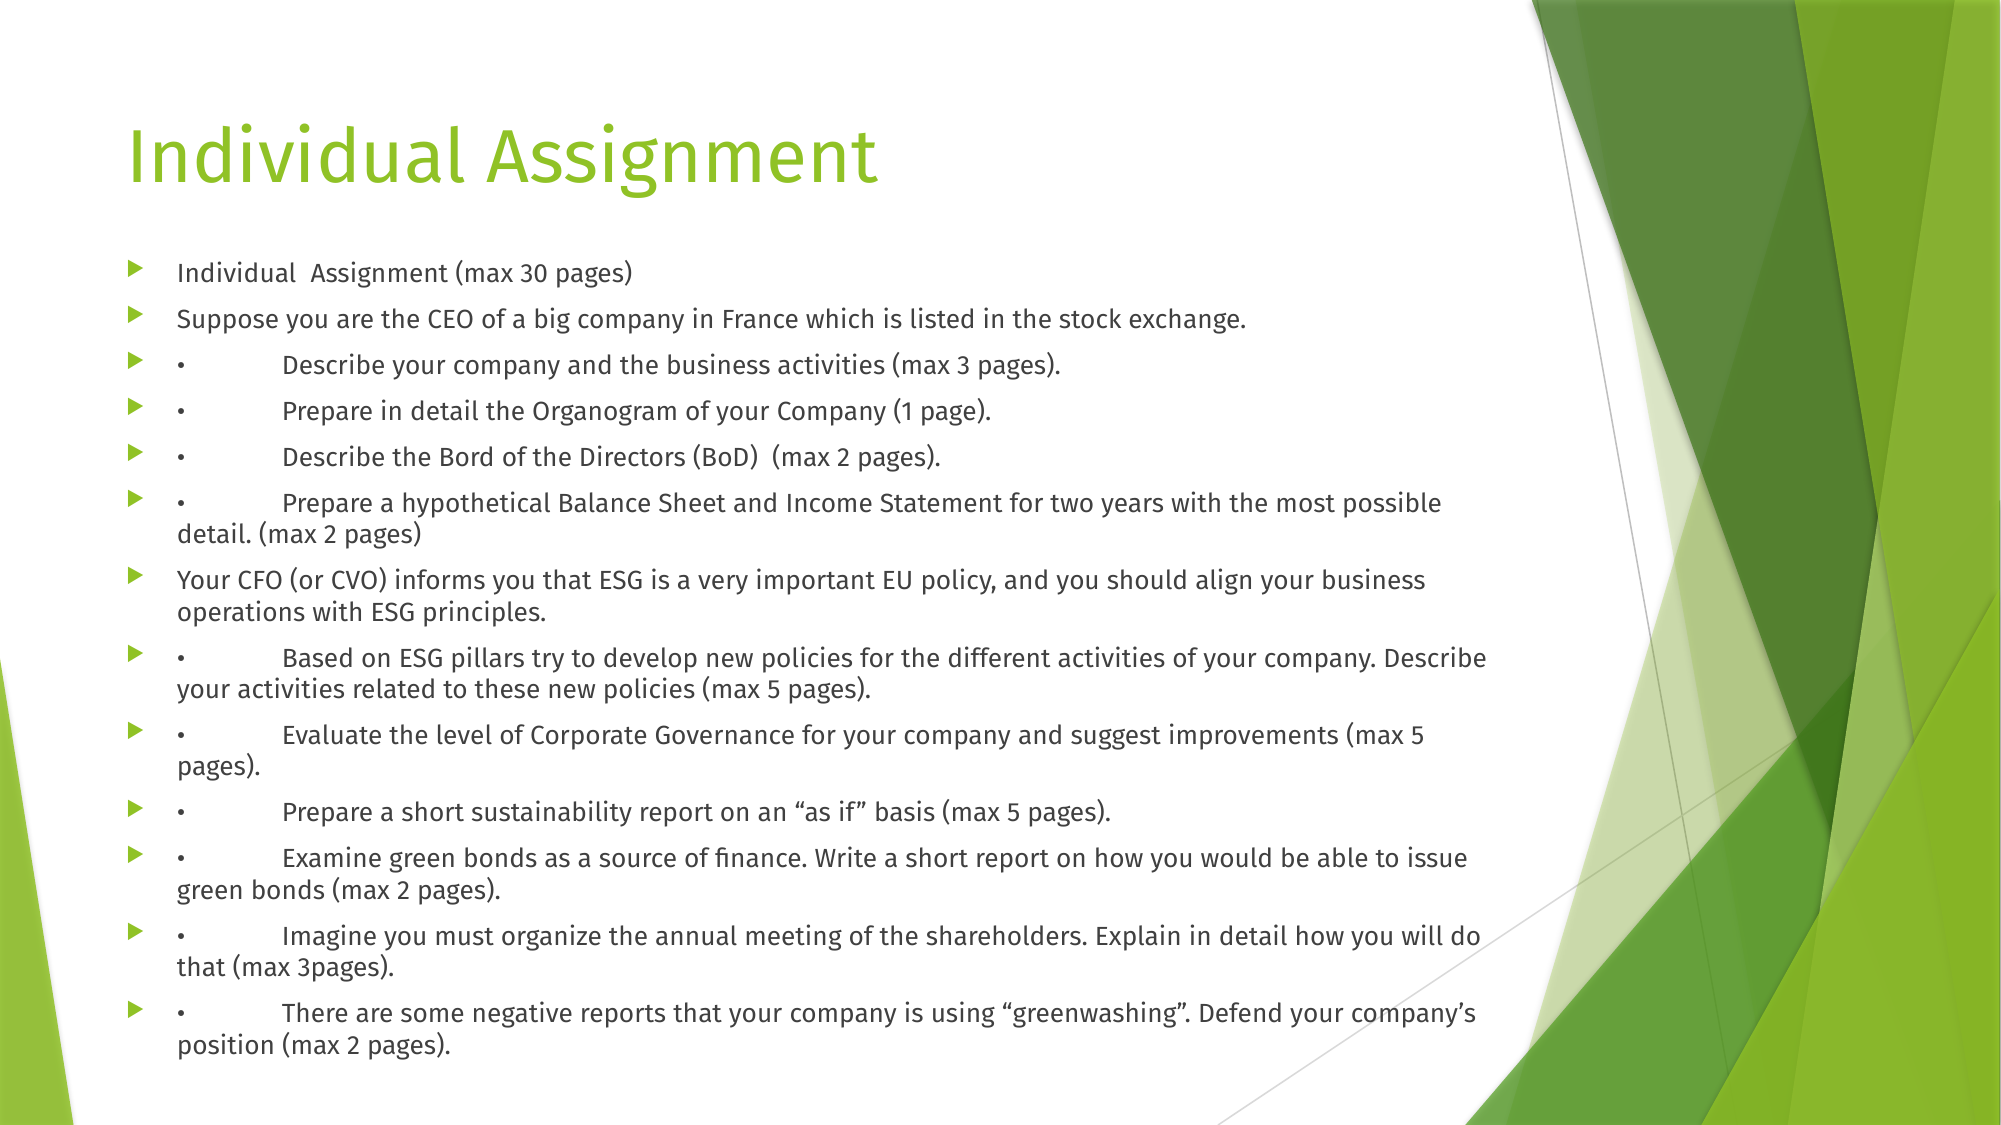

# Individual Assignment
Individual  Assignment (max 30 pages)
Suppose you are the CEO of a big company in France which is listed in the stock exchange.
•	Describe your company and the business activities (max 3 pages).
•	Prepare in detail the Organogram of your Company (1 page).
•	Describe the Bord of the Directors (BoD)  (max 2 pages).
•	Prepare a hypothetical Balance Sheet and Income Statement for two years with the most possible detail. (max 2 pages)
Your CFO (or CVO) informs you that ESG is a very important EU policy, and you should align your business operations with ESG principles.
•	Based on ESG pillars try to develop new policies for the different activities of your company. Describe your activities related to these new policies (max 5 pages).
•	Evaluate the level of Corporate Governance for your company and suggest improvements (max 5 pages).
•	Prepare a short sustainability report on an “as if” basis (max 5 pages).
•	Examine green bonds as a source of finance. Write a short report on how you would be able to issue green bonds (max 2 pages).
•	Imagine you must organize the annual meeting of the shareholders. Explain in detail how you will do that (max 3pages).
•	There are some negative reports that your company is using “greenwashing”. Defend your company’s position (max 2 pages).